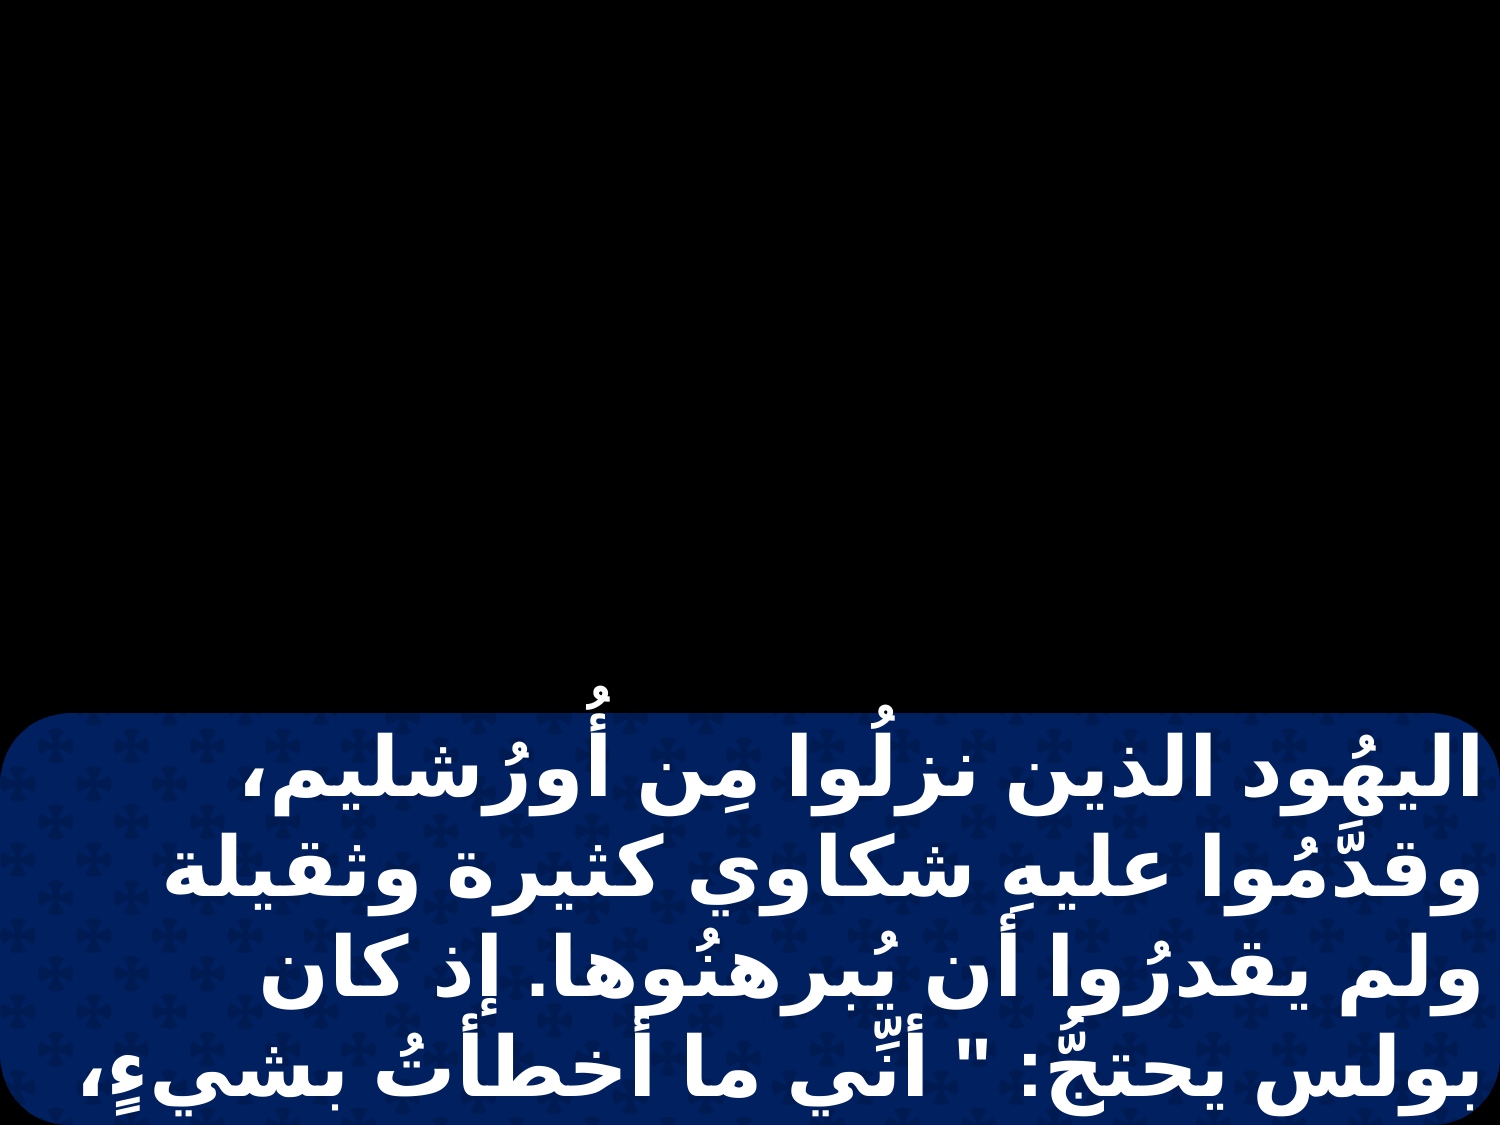

اليهُود الذين نزلُوا مِن أُورُشليم، وقدَّمُوا عليهِ شكاوي كثيرة وثقيلة ولم يقدرُوا أن يُبرهنُوها. إذ كان بولس يحتجُّ: " أنِّي ما أخطأتُ بشيءٍ، لا إلى نامُوس اليهُود ولا إلى الهيكل